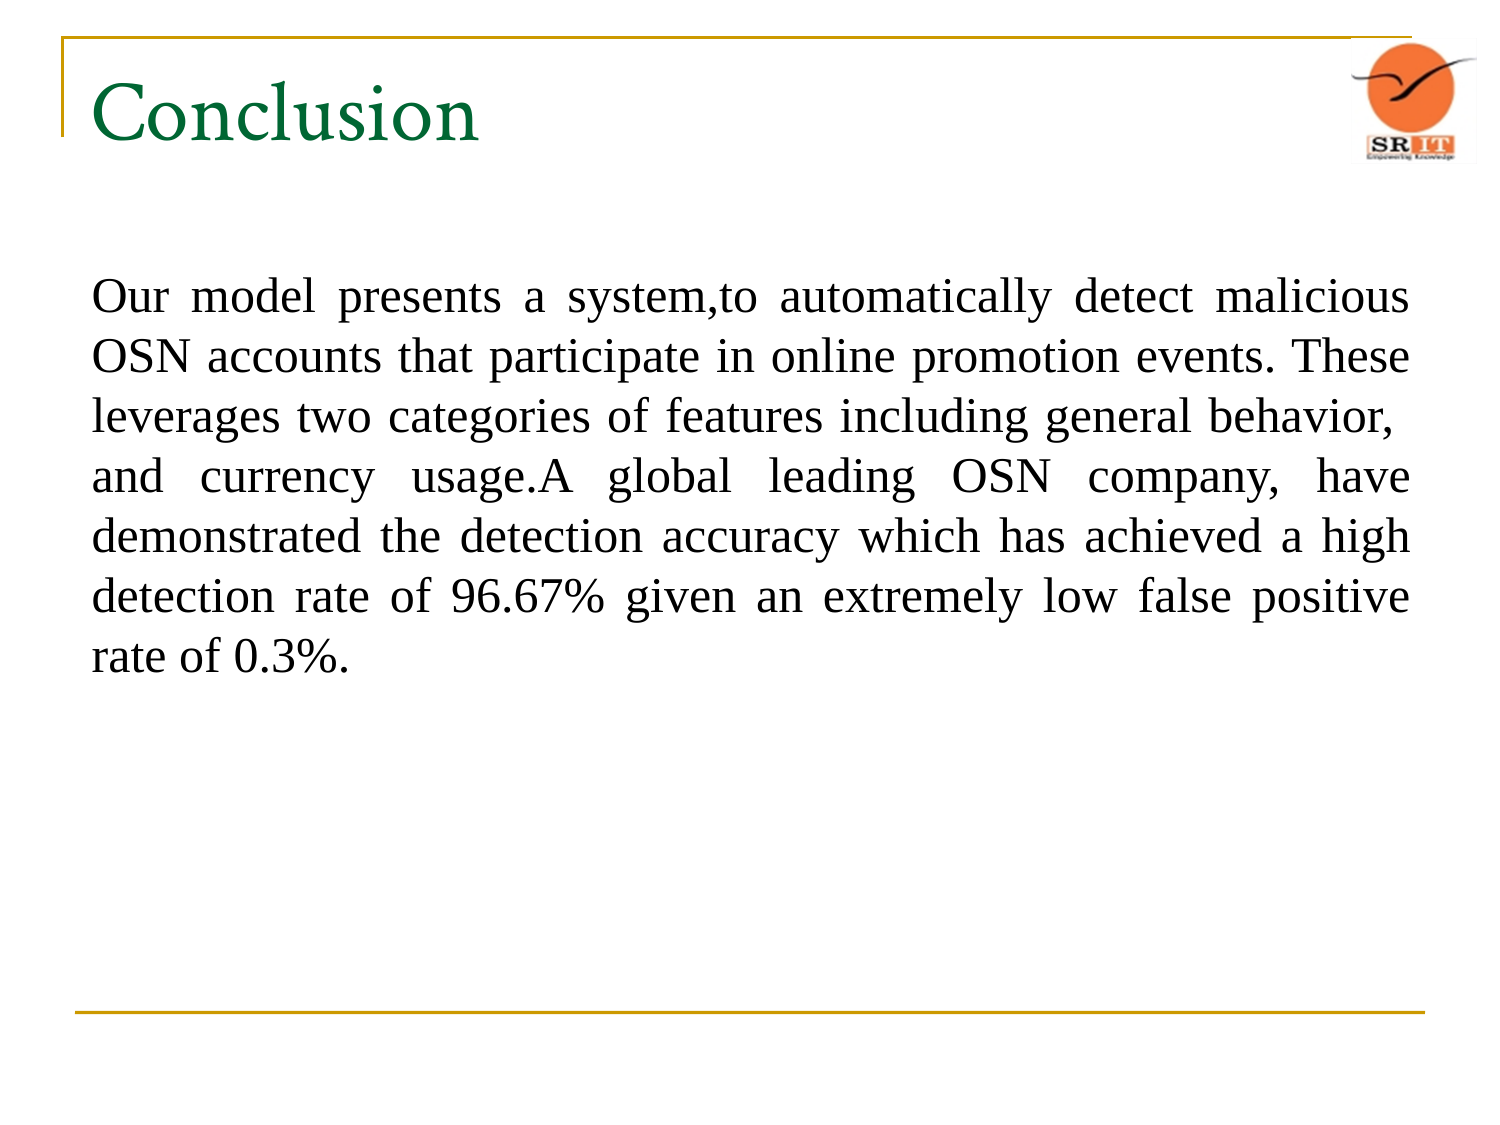

# Conclusion
Our model presents a system,to automatically detect malicious OSN accounts that participate in online promotion events. These leverages two categories of features including general behavior,  and currency usage.A global leading OSN company, have demonstrated the detection accuracy which has achieved a high detection rate of 96.67% given an extremely low false positive rate of 0.3%.